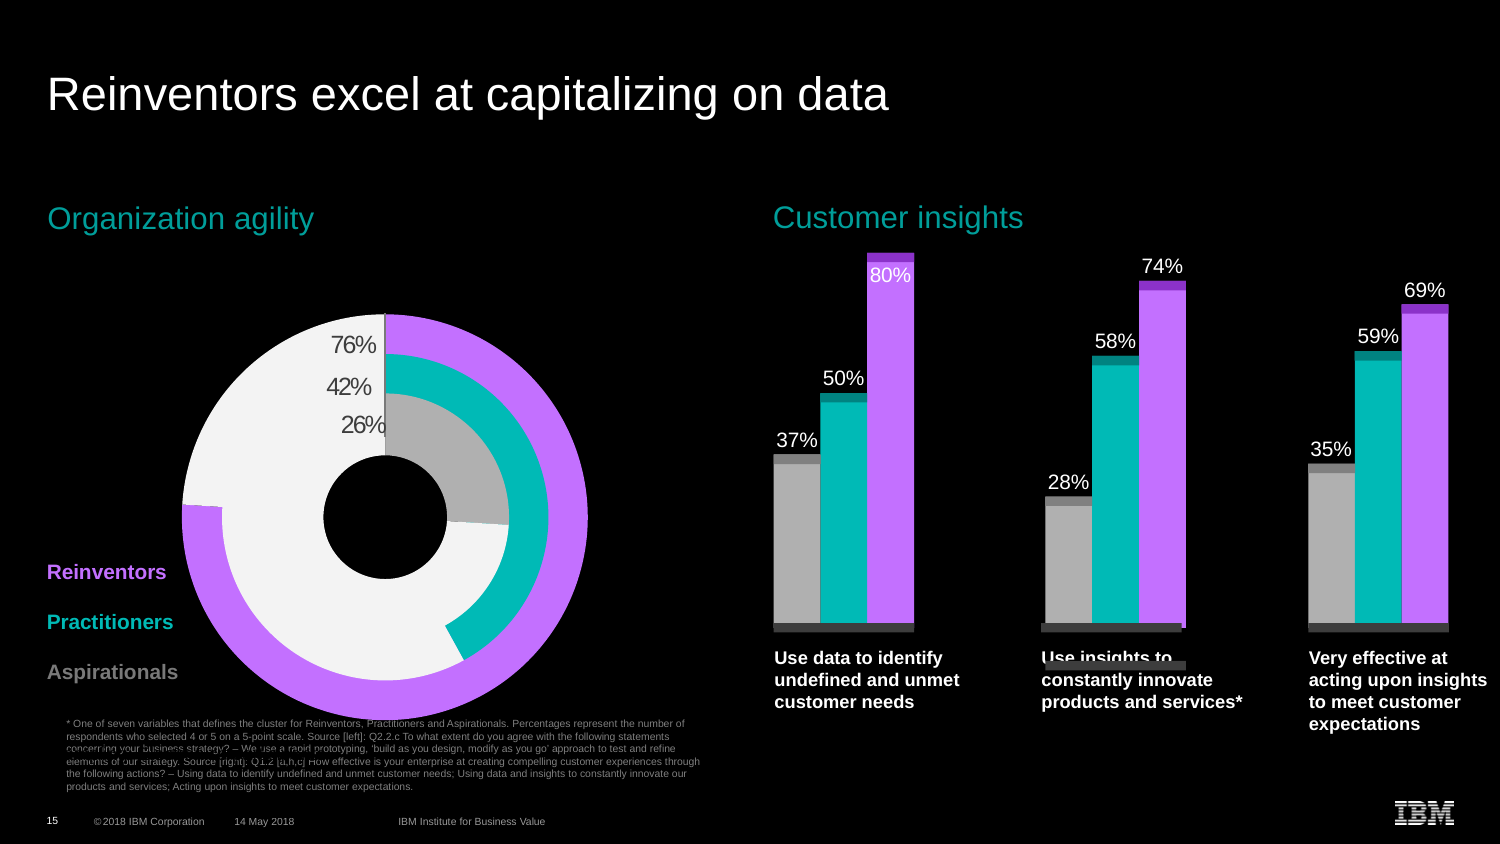

# Reinventors excel at capitalizing on data
Customer insights

Organization agility

We use rapid prototyping to test and refine our strategy

50%

80%

37%

74%
69%

76%
42%
26%

### Chart

| Category | Reinventors |
|---|---|
| Q2.2.c [4,5] | 76.0 |
| space | 24.0 |

### Chart

| Category | Practitioners |
|---|---|
| Q2.2.c [4,5] | 42.0 |
| space | 58.0 |

### Chart

| Category | Aspirationals |
|---|---|
| Q2.2.c [4,5] | 26.0 |
| space | 74.0 |
59%
58%

35%

28%

Reinventors
Practitioners
Aspirationals

Use data to identify undefined and unmet customer needs
Use insights to constantly innovate products and services*
Very effective at acting upon insights to meet customer expectations

Sampling: Electronics participants
* One of seven variables that defines the cluster for Reinventors, Practitioners and Aspirationals. Percentages represent the number of respondents who selected 4 or 5 on a 5-point scale. Source [left]: Q2.2.c To what extent do you agree with the following statements concerning your business strategy? – We use a rapid prototyping, ‘build as you design, modify as you go’ approach to test and refine elements of our strategy. Source [right]: Q1.2 [a,h,c] How effective is your enterprise at creating compelling customer experiences through the following actions? – Using data to identify undefined and unmet customer needs; Using data and insights to constantly innovate our products and services; Acting upon insights to meet customer expectations.